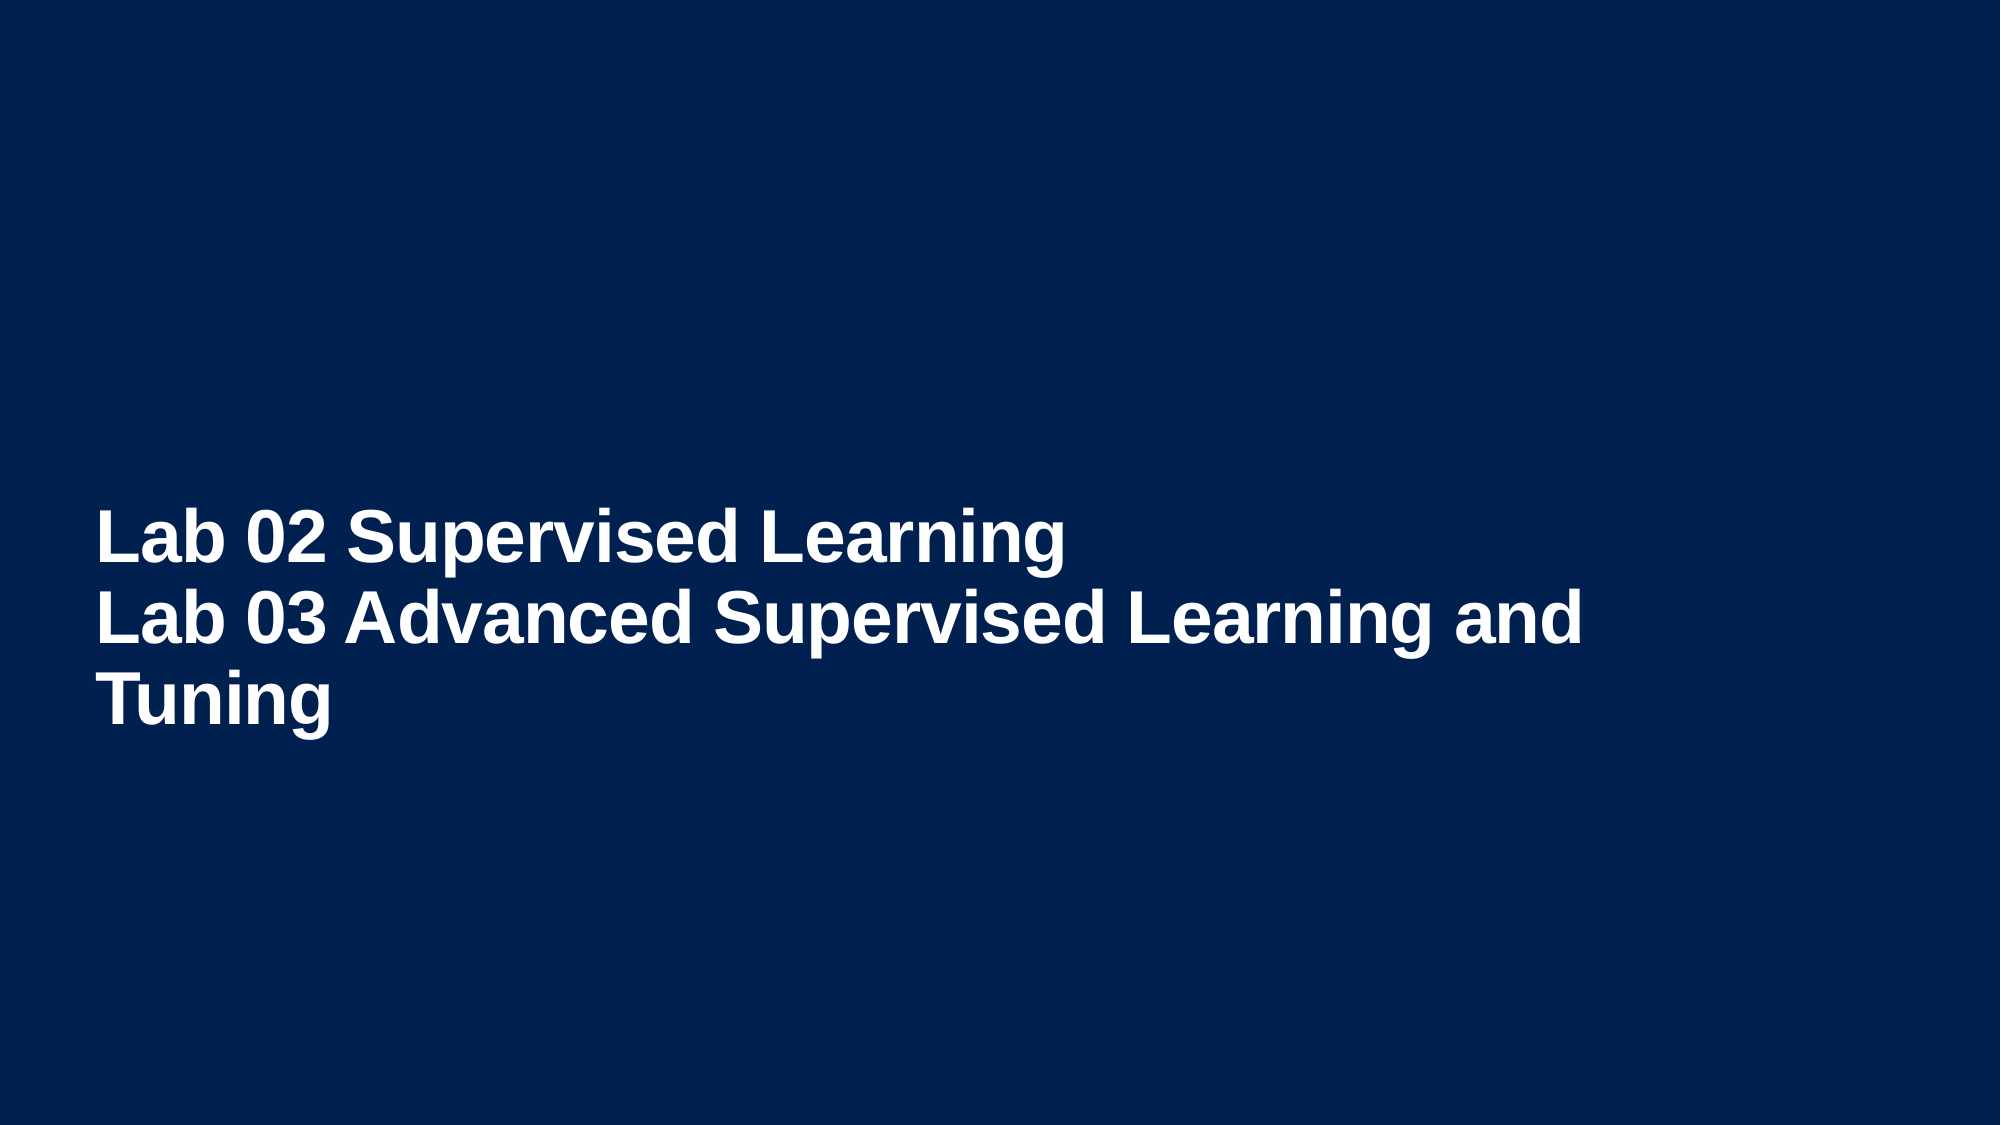

# Lab 02 Supervised Learning Lab 03 Advanced Supervised Learning and Tuning